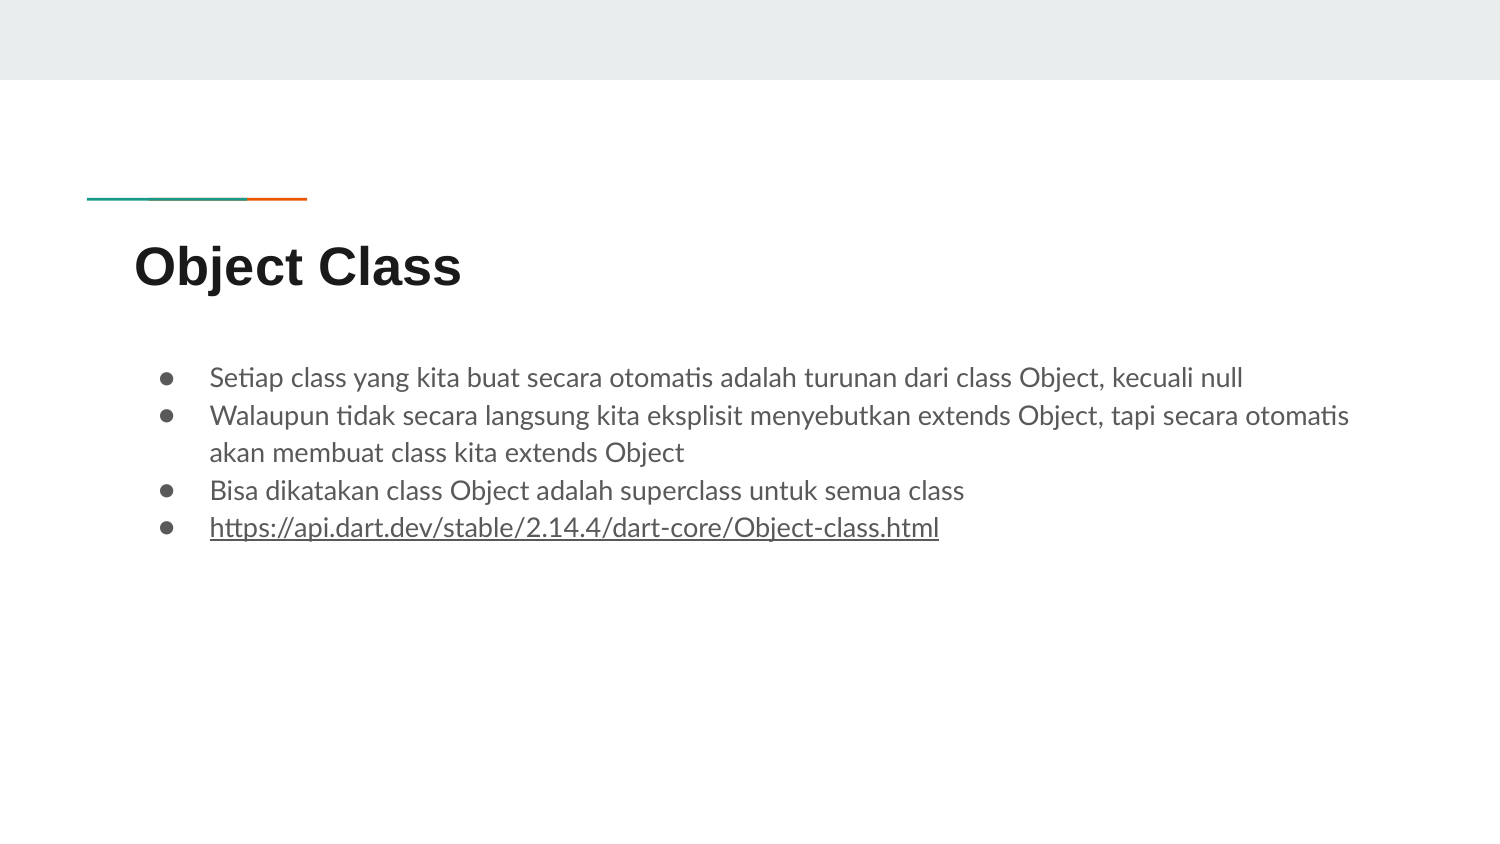

# Object Class
Setiap class yang kita buat secara otomatis adalah turunan dari class Object, kecuali null
Walaupun tidak secara langsung kita eksplisit menyebutkan extends Object, tapi secara otomatis akan membuat class kita extends Object
Bisa dikatakan class Object adalah superclass untuk semua class
https://api.dart.dev/stable/2.14.4/dart-core/Object-class.html